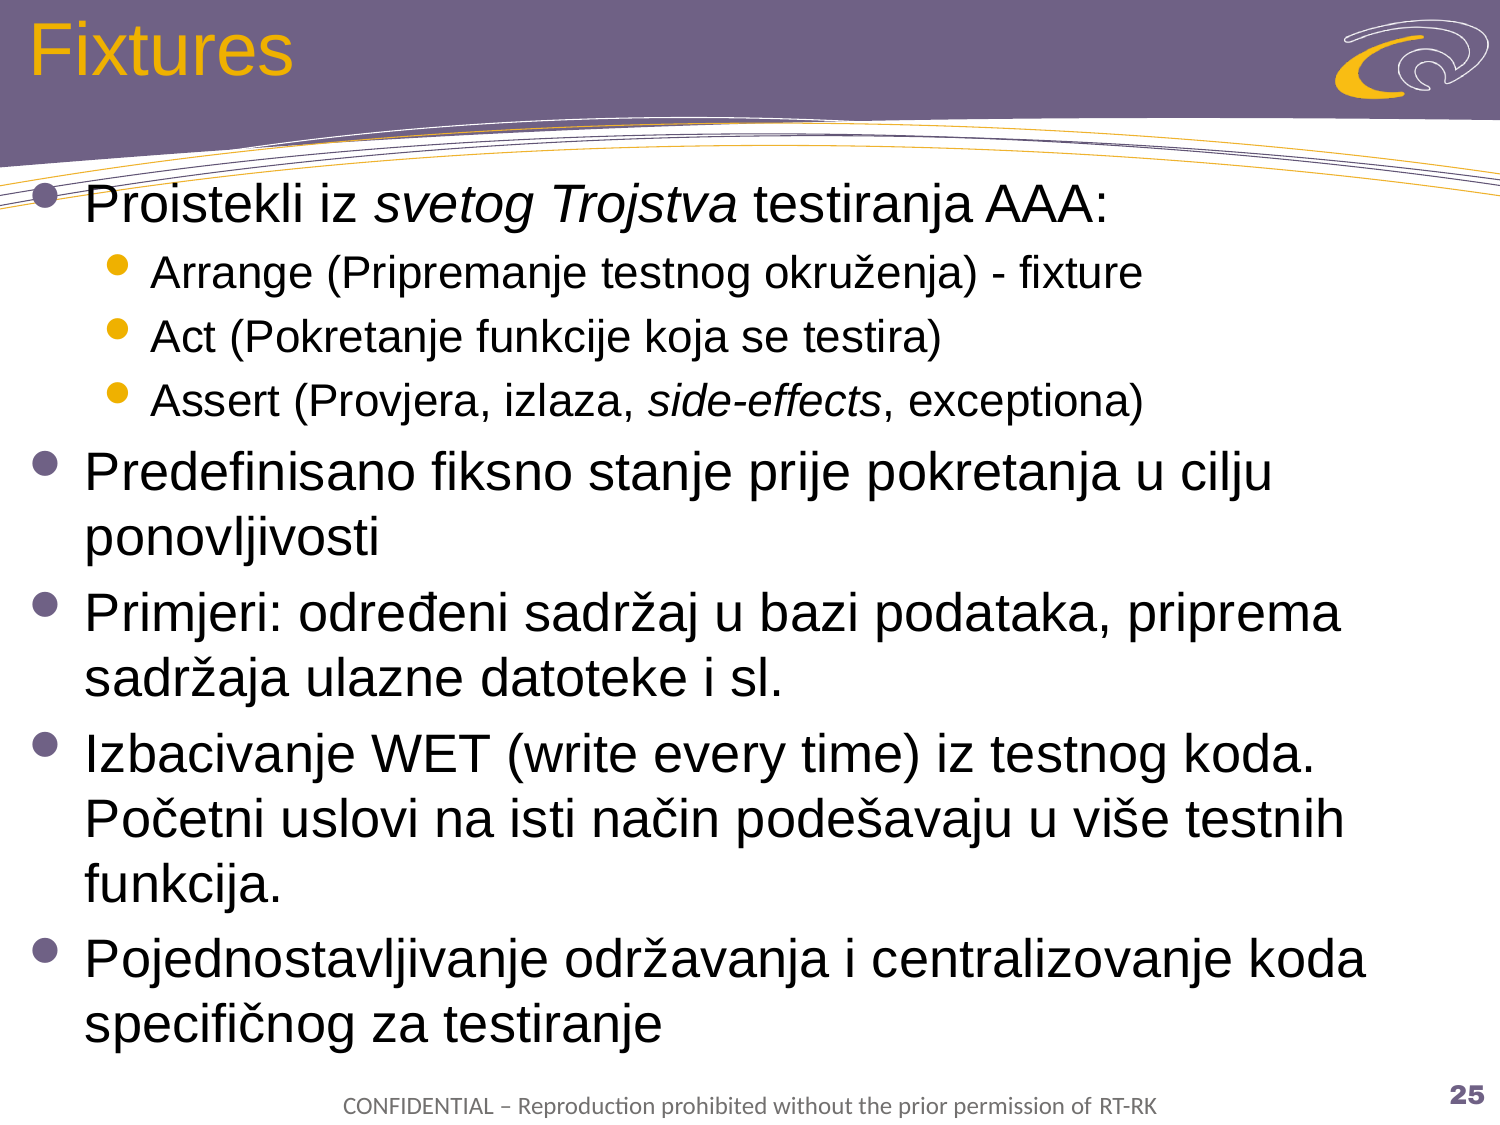

# Fixtures
Proistekli iz svetog Trojstva testiranja AAA:
Arrange (Pripremanje testnog okruženja) - fixture
Act (Pokretanje funkcije koja se testira)
Assert (Provjera, izlaza, side-effects, exceptiona)
Predefinisano fiksno stanje prije pokretanja u cilju ponovljivosti
Primjeri: određeni sadržaj u bazi podataka, priprema sadržaja ulazne datoteke i sl.
Izbacivanje WET (write every time) iz testnog koda. Početni uslovi na isti način podešavaju u više testnih funkcija.
Pojednostavljivanje održavanja i centralizovanje koda specifičnog za testiranje